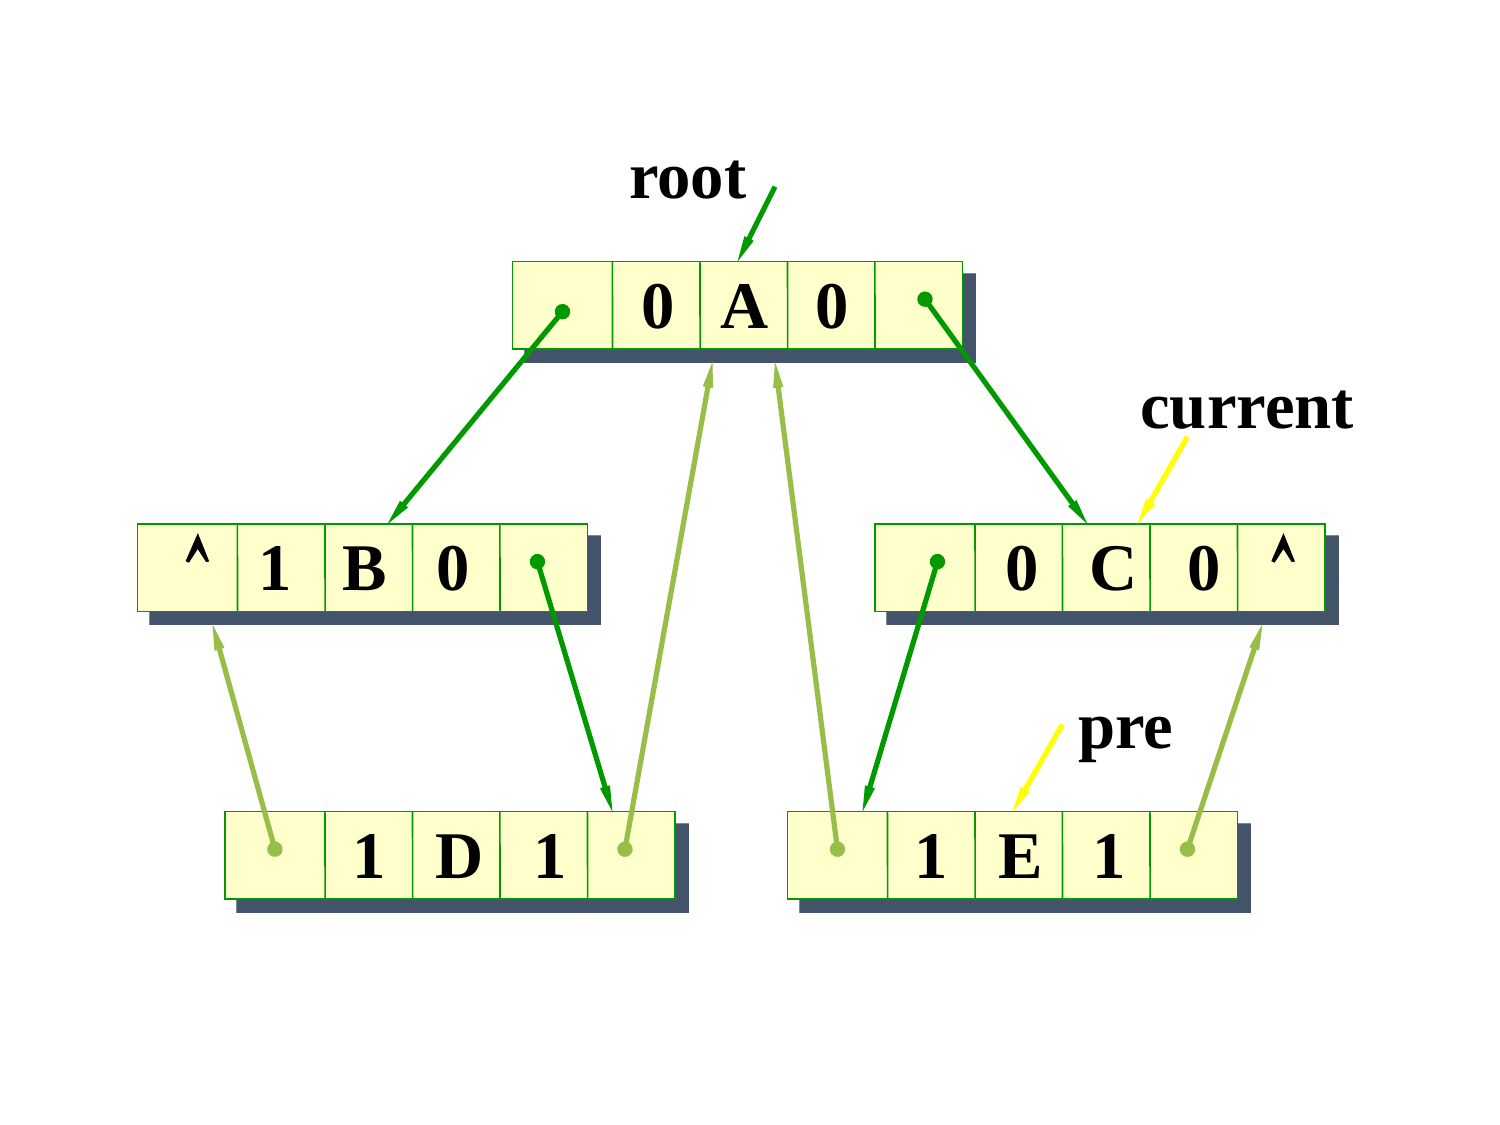

root

0   A   0

current

∧   1   B   0
     0   C   0   ∧

pre

   1   D   1
1   E   1